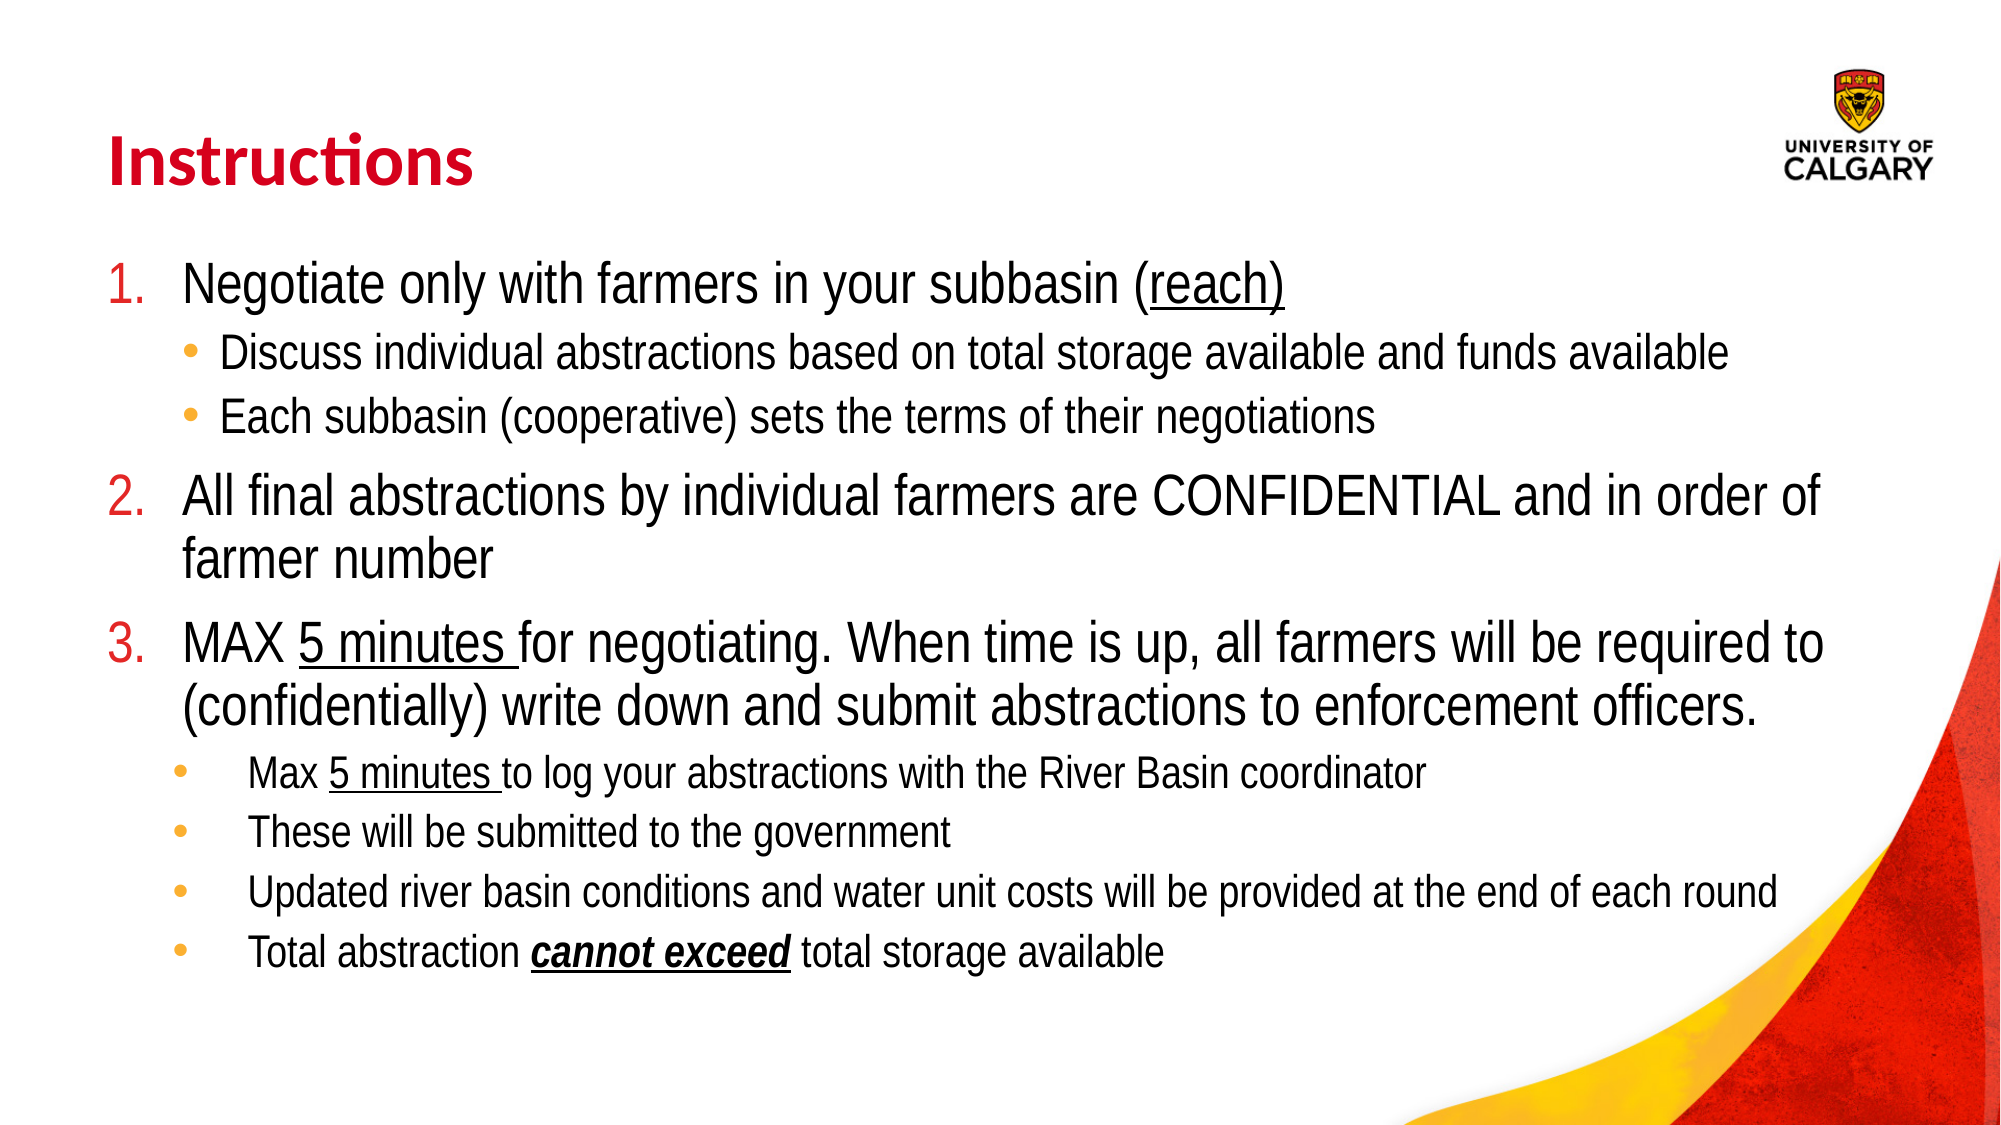

# Instructions
Negotiate only with farmers in your subbasin (reach)
Discuss individual abstractions based on total storage available and funds available
Each subbasin (cooperative) sets the terms of their negotiations
All final abstractions by individual farmers are CONFIDENTIAL and in order of farmer number
MAX 5 minutes for negotiating. When time is up, all farmers will be required to (confidentially) write down and submit abstractions to enforcement officers.
Max 5 minutes to log your abstractions with the River Basin coordinator
These will be submitted to the government
Updated river basin conditions and water unit costs will be provided at the end of each round
Total abstraction cannot exceed total storage available